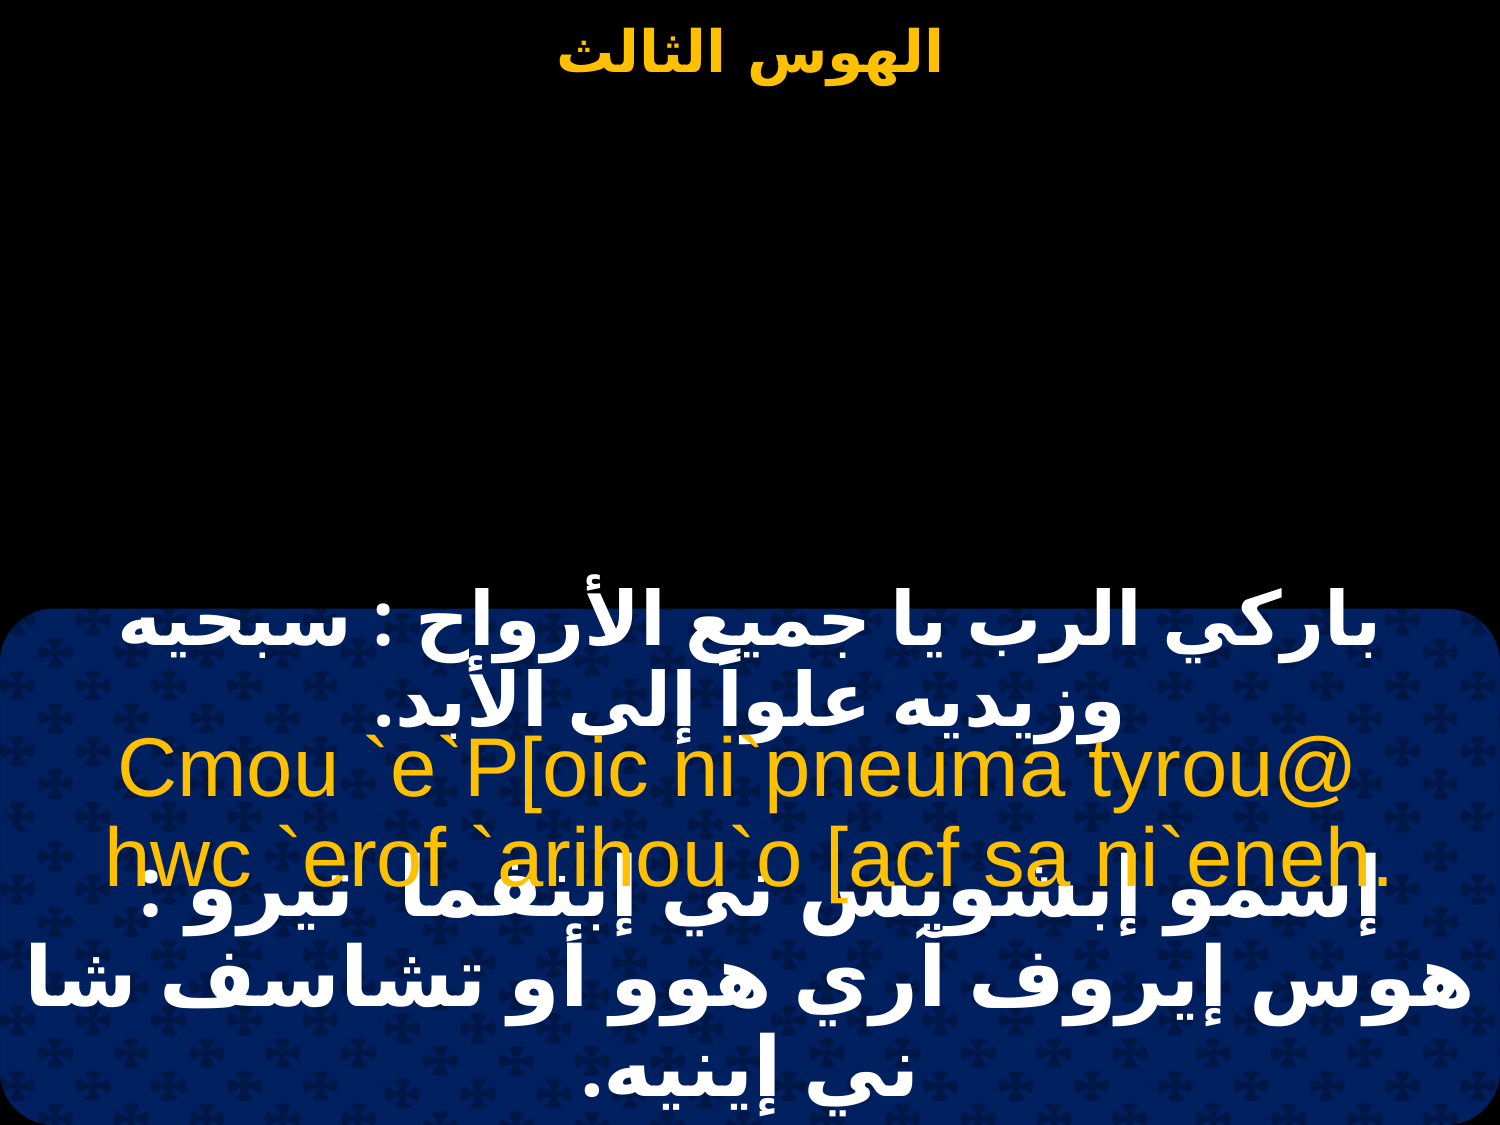

باركي الرب يا جميع الأرواح : سبحيه وزيديه علواً إلى الأبد.
Cmou `e`P[oic ni`pneuma tyrou@
hwc `erof `arihou`o [acf sa ni`eneh.
إسمو إبشويس ني إبنفما  تيرو :
هوس إيروف آري هوو أو تشاسف شا ني إينيه.